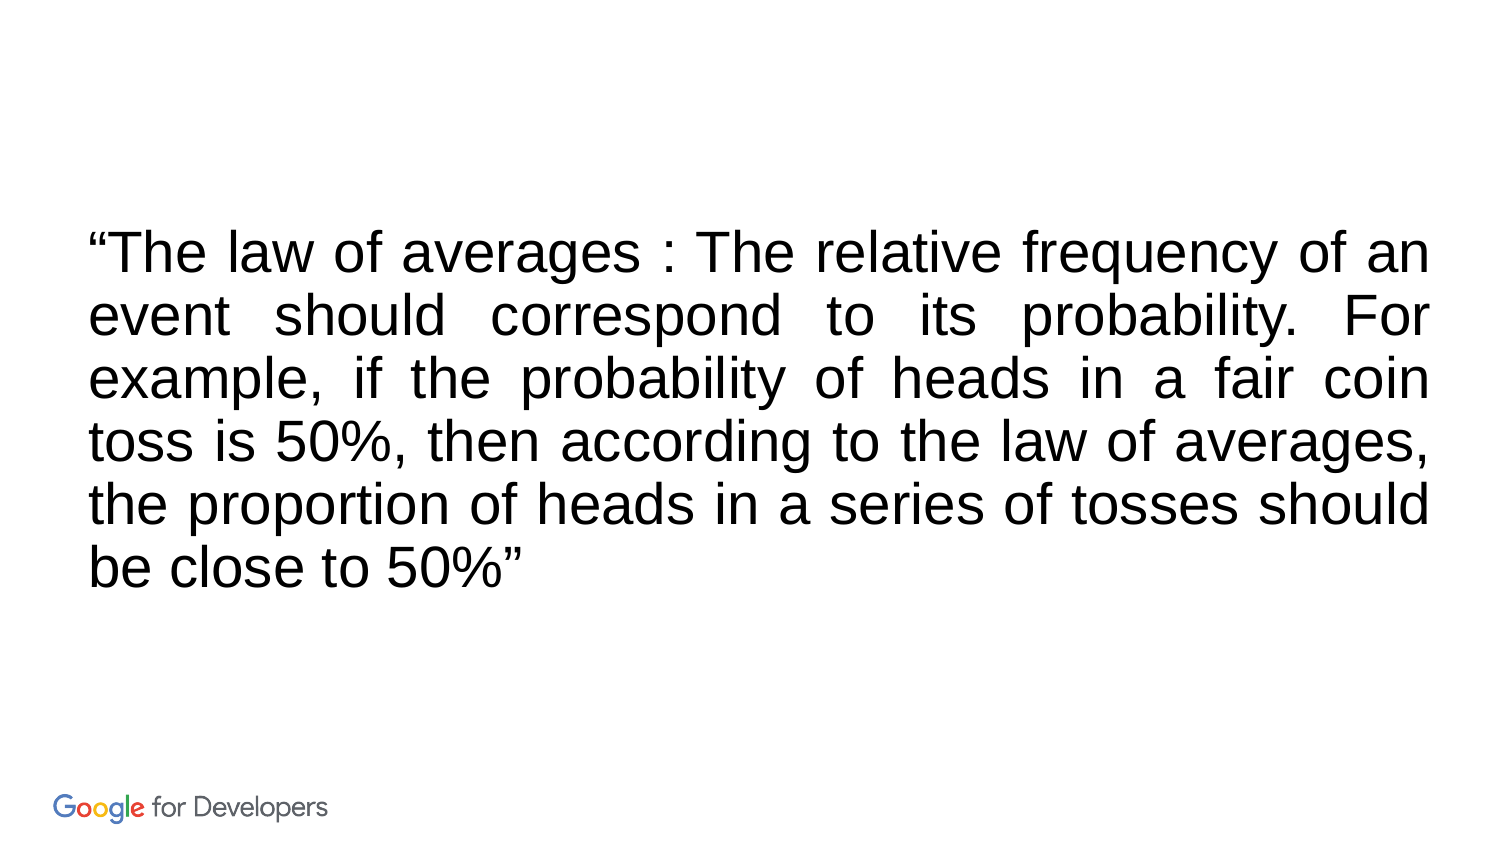

“The law of averages : The relative frequency of an event should correspond to its probability. For example, if the probability of heads in a fair coin toss is 50%, then according to the law of averages, the proportion of heads in a series of tosses should be close to 50%”